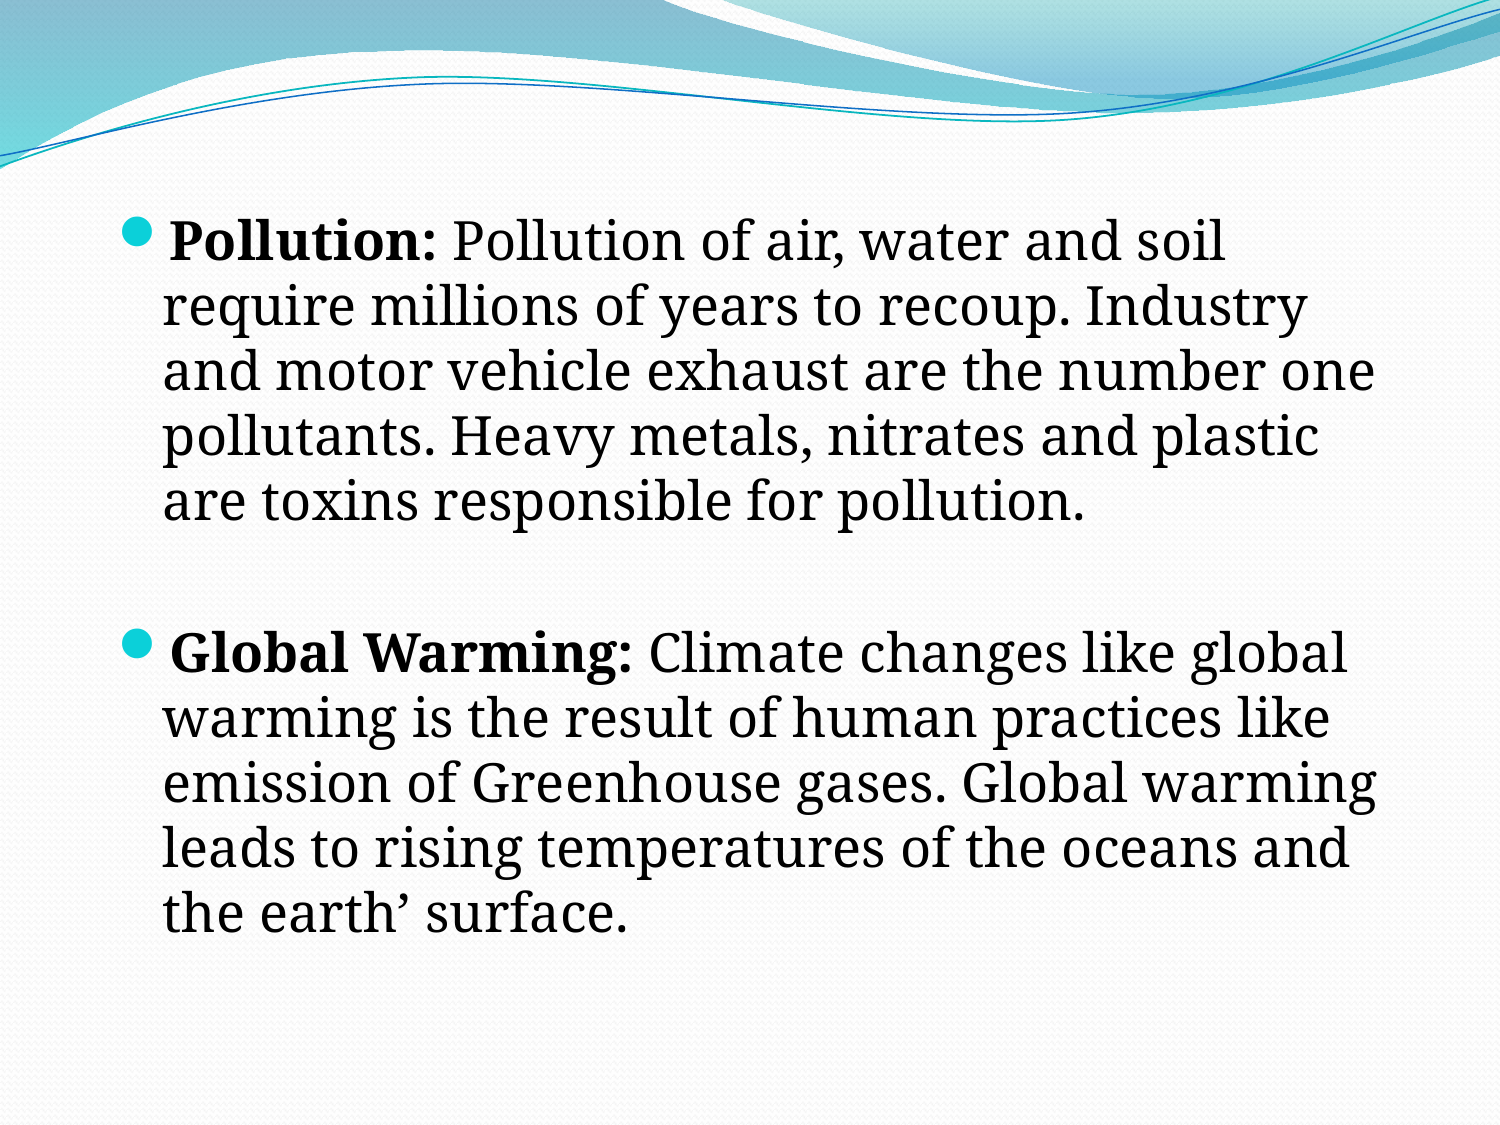

#

Pollution: Pollution of air, water and soil require millions of years to recoup. Industry and motor vehicle exhaust are the number one pollutants. Heavy metals, nitrates and plastic are toxins responsible for pollution.

Global Warming: Climate changes like global warming is the result of human practices like emission of Greenhouse gases. Global warming leads to rising temperatures of the oceans and the earth’ surface.